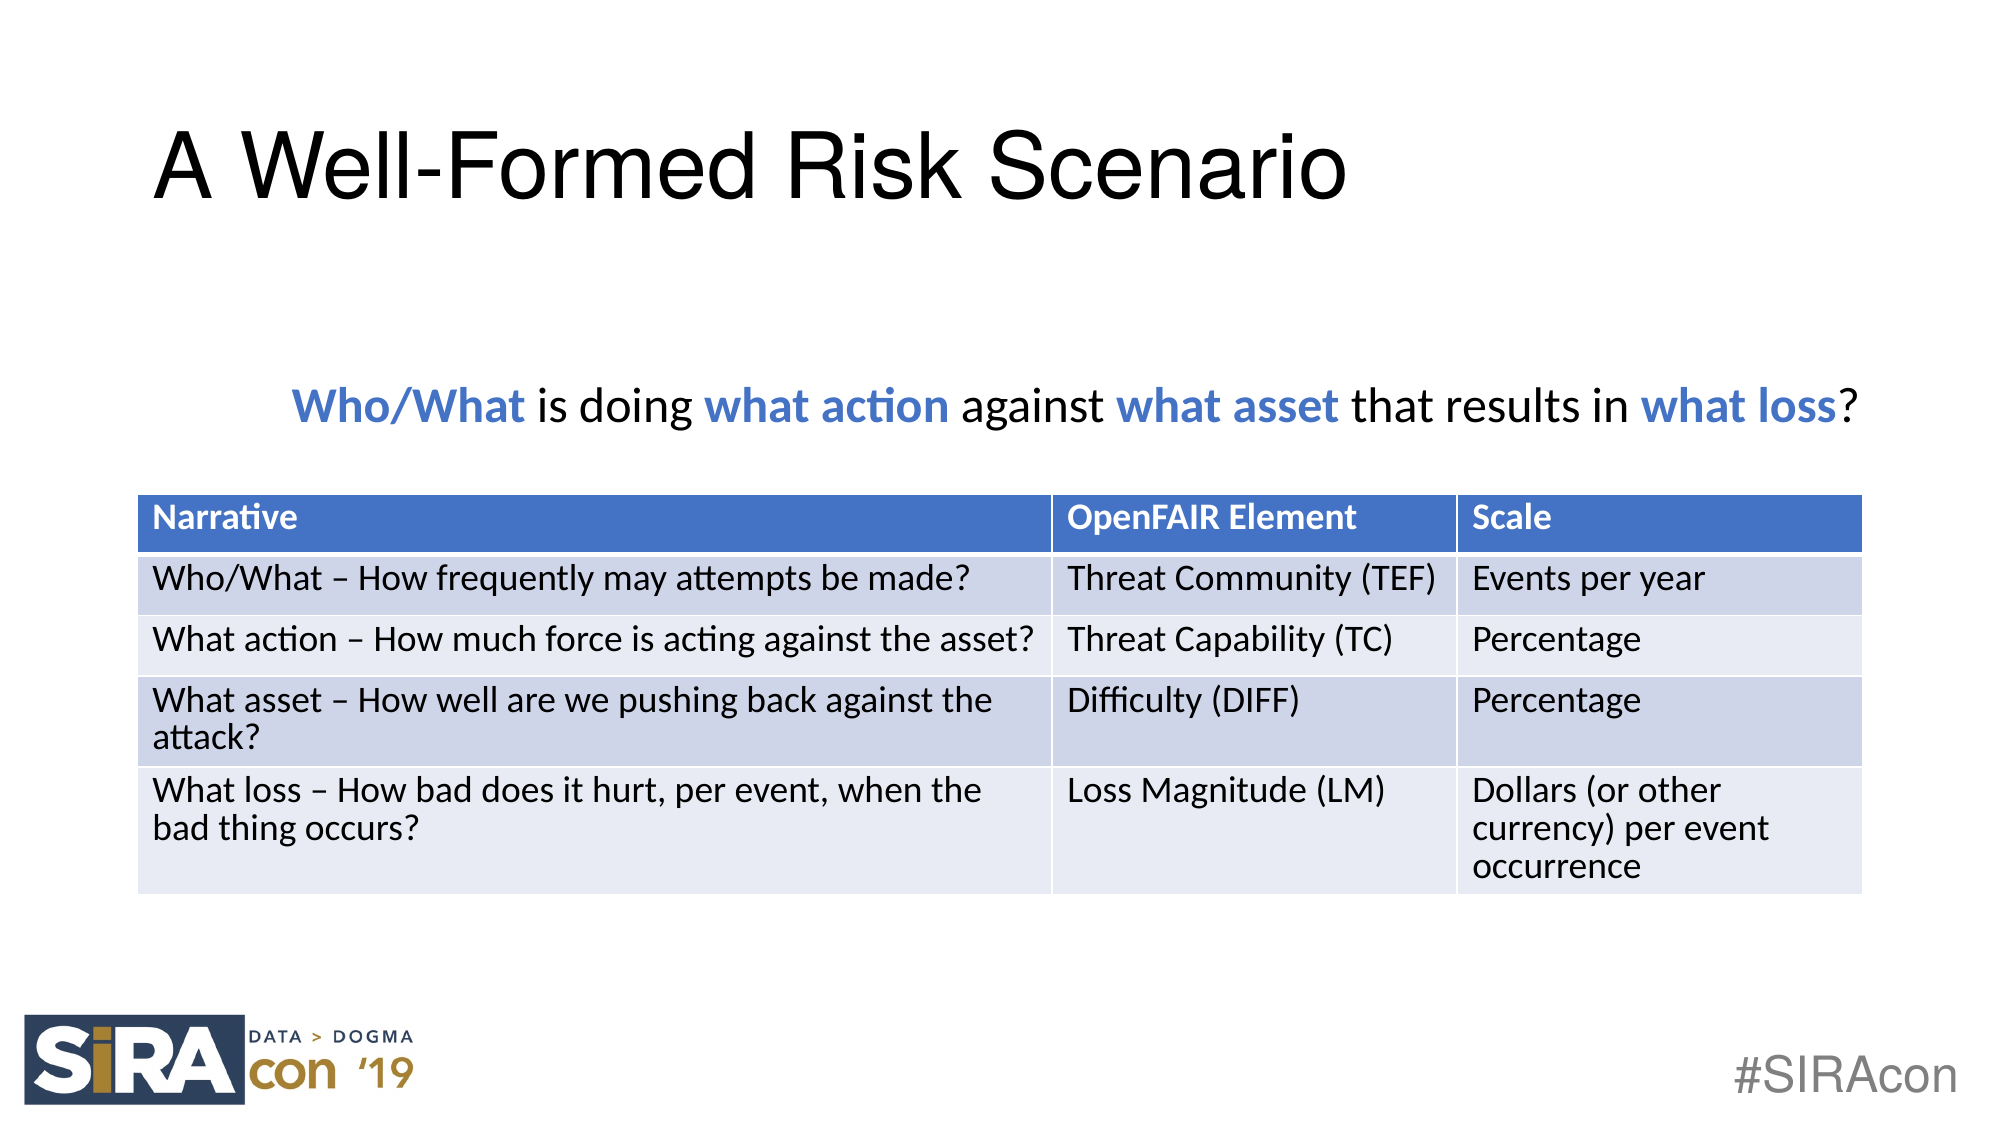

# A Well-Formed Risk Scenario
Who/What is doing what action against what asset that results in what loss?
| Narrative | OpenFAIR Element | Scale |
| --- | --- | --- |
| Who/What – How frequently may attempts be made? | Threat Community (TEF) | Events per year |
| What action – How much force is acting against the asset? | Threat Capability (TC) | Percentage |
| What asset – How well are we pushing back against the attack? | Difficulty (DIFF) | Percentage |
| What loss – How bad does it hurt, per event, when the bad thing occurs? | Loss Magnitude (LM) | Dollars (or other currency) per event occurrence |